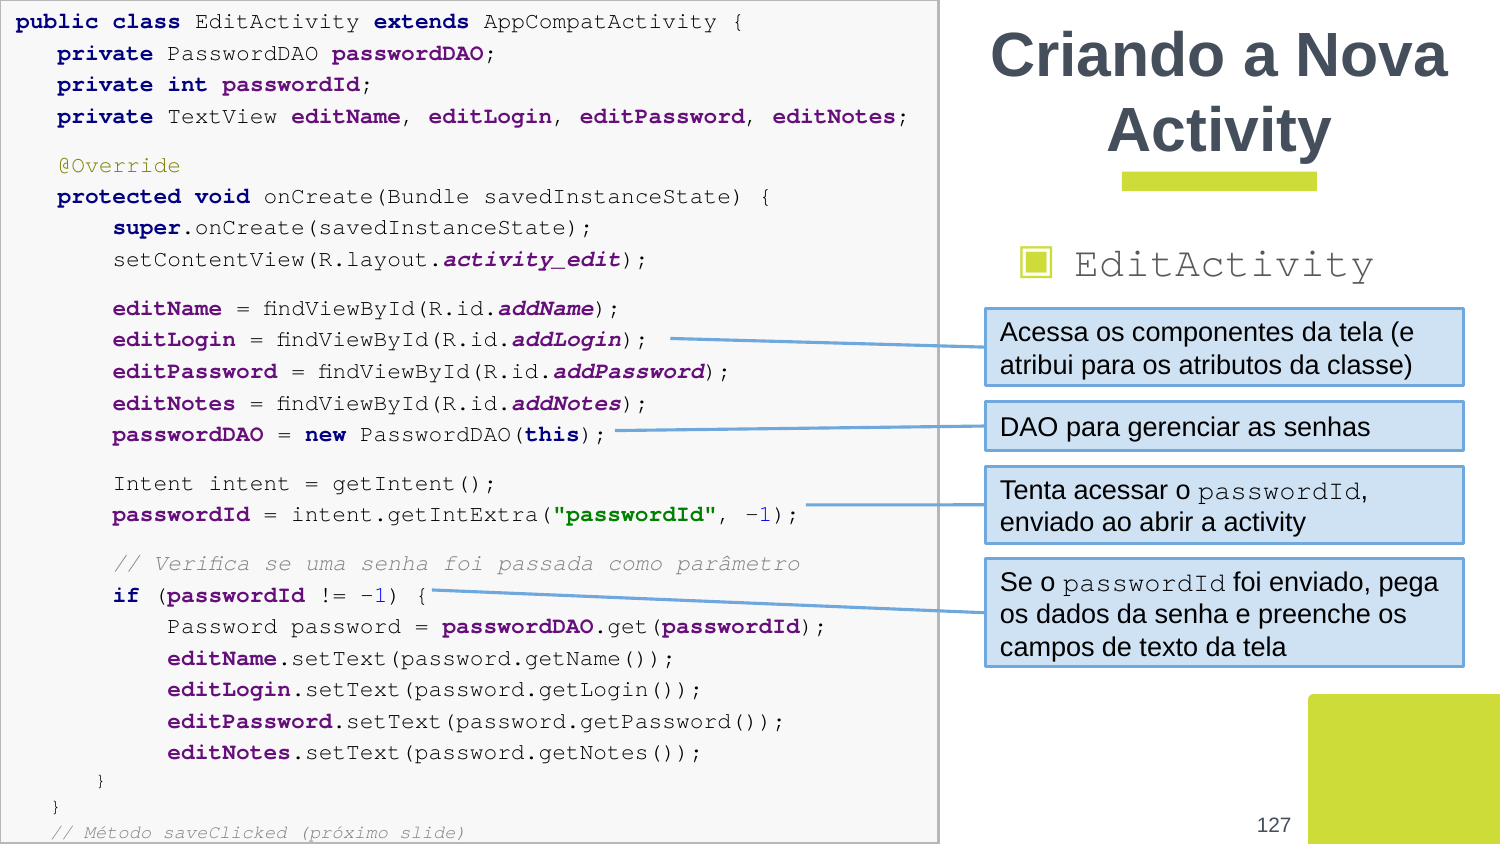

public class EditActivity extends AppCompatActivity {
   private PasswordDAO passwordDAO;
   private int passwordId;
   private TextView editName, editLogin, editPassword, editNotes;

   @Override
   protected void onCreate(Bundle savedInstanceState) {
       super.onCreate(savedInstanceState);
       setContentView(R.layout.activity_edit);

       editName = findViewById(R.id.addName);
       editLogin = findViewById(R.id.addLogin);
       editPassword = findViewById(R.id.addPassword);
       editNotes = findViewById(R.id.addNotes);
       passwordDAO = new PasswordDAO(this);

       Intent intent = getIntent();
       passwordId = intent.getIntExtra("passwordId", -1);

       // Verifica se uma senha foi passada como parâmetro
       if (passwordId != -1) {
           Password password = passwordDAO.get(passwordId);
           editName.setText(password.getName());
           editLogin.setText(password.getLogin());
           editPassword.setText(password.getPassword());
           editNotes.setText(password.getNotes());
       }
   }
   // Método saveClicked (próximo slide)
# Criando a Nova Activity

EditActivity
Acessa os componentes da tela (e atribui para os atributos da classe)
DAO para gerenciar as senhas
Tenta acessar o passwordId, enviado ao abrir a activity
Se o passwordId foi enviado, pega os dados da senha e preenche os campos de texto da tela
127